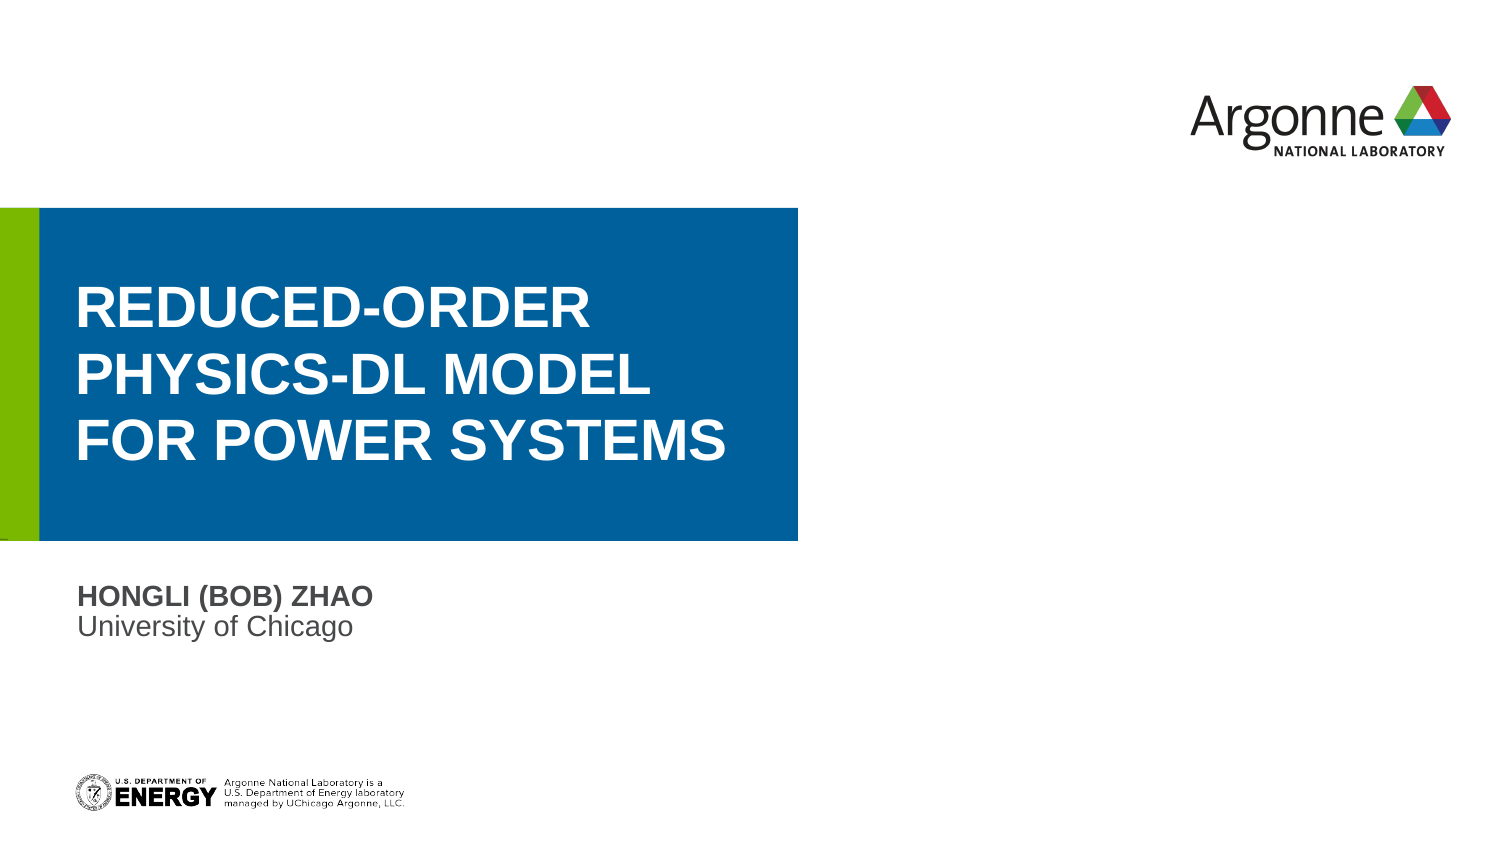

erhtjhtyhy
# Reduced-order physics-DL model for Power systems
Hongli (BOB) zhao
University of Chicago